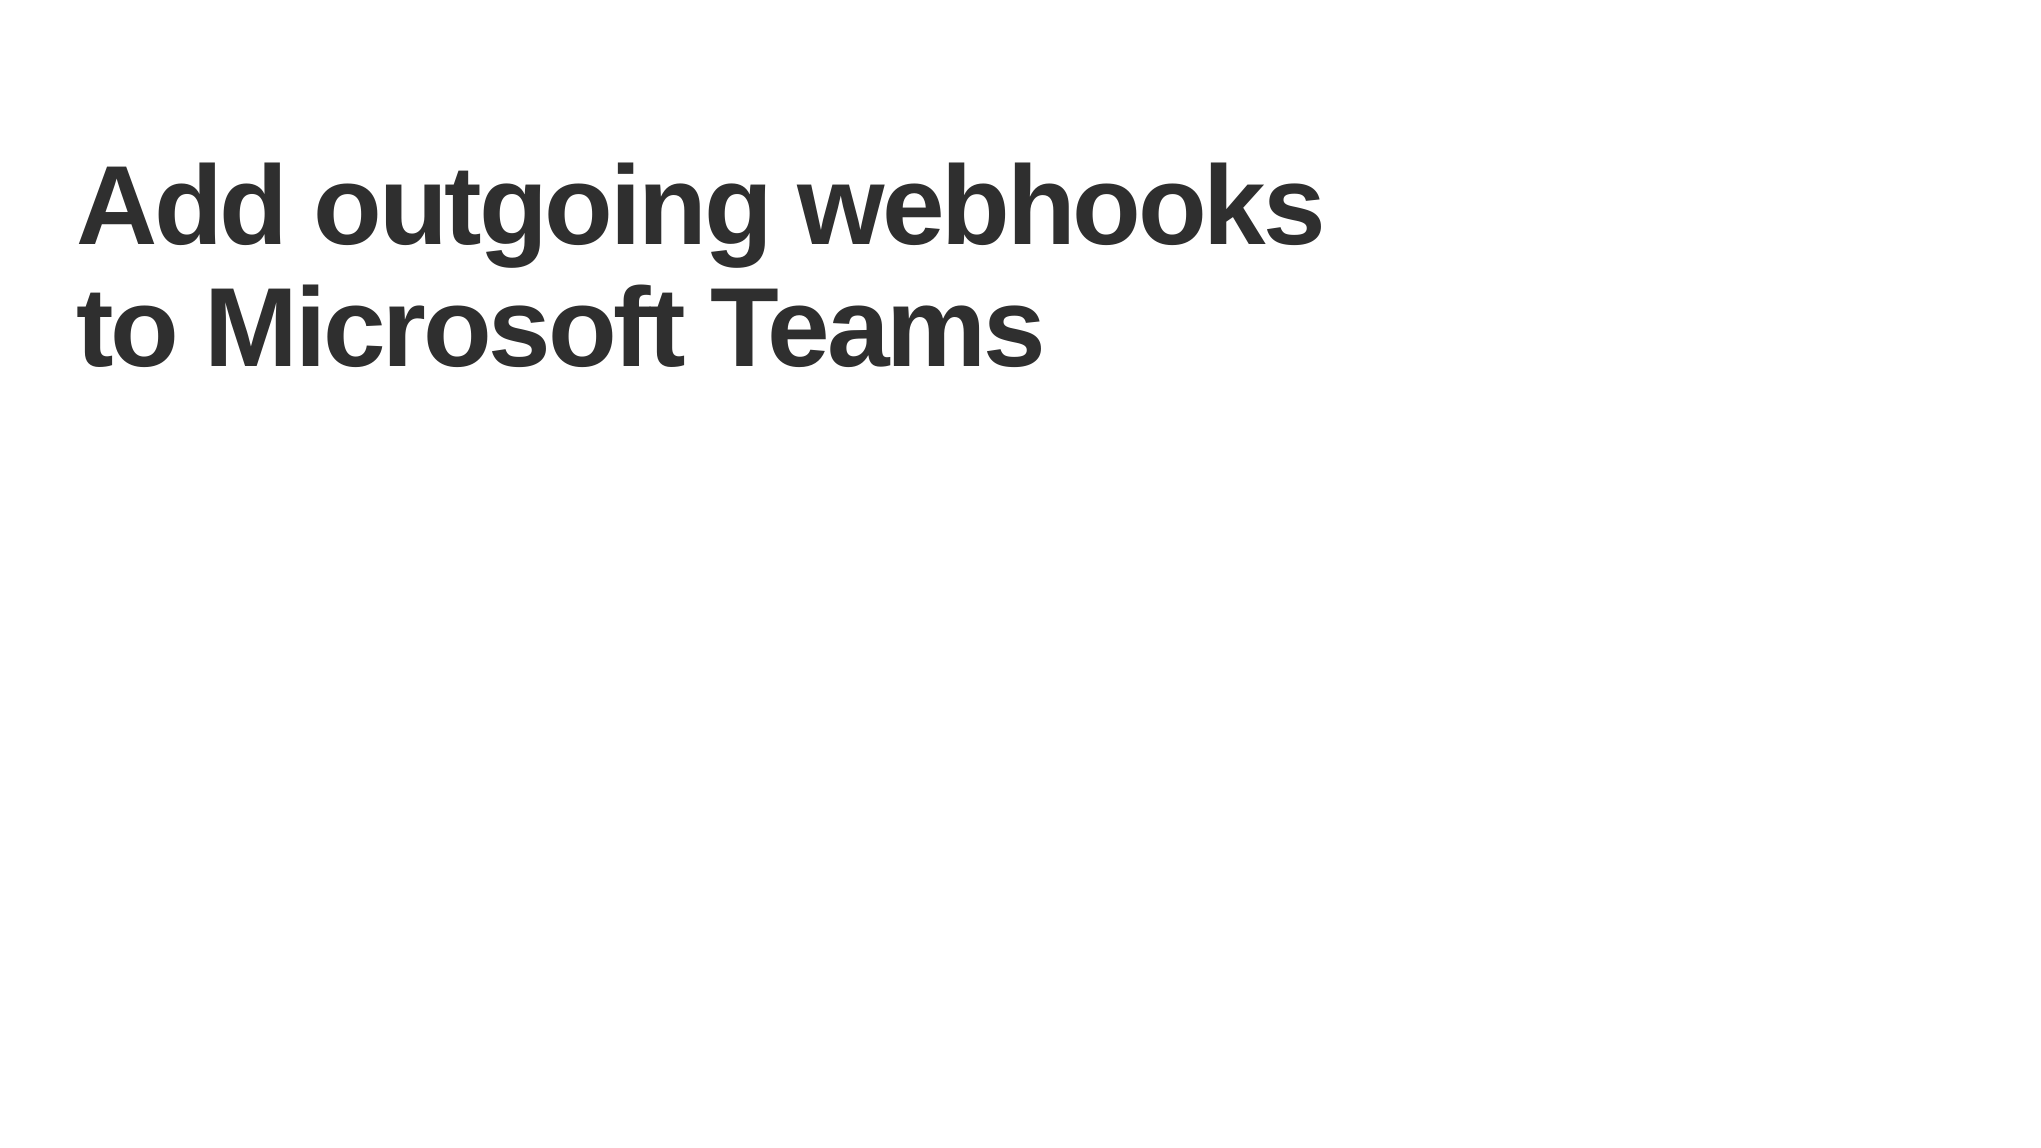

# Add outgoing webhooks to Microsoft Teams